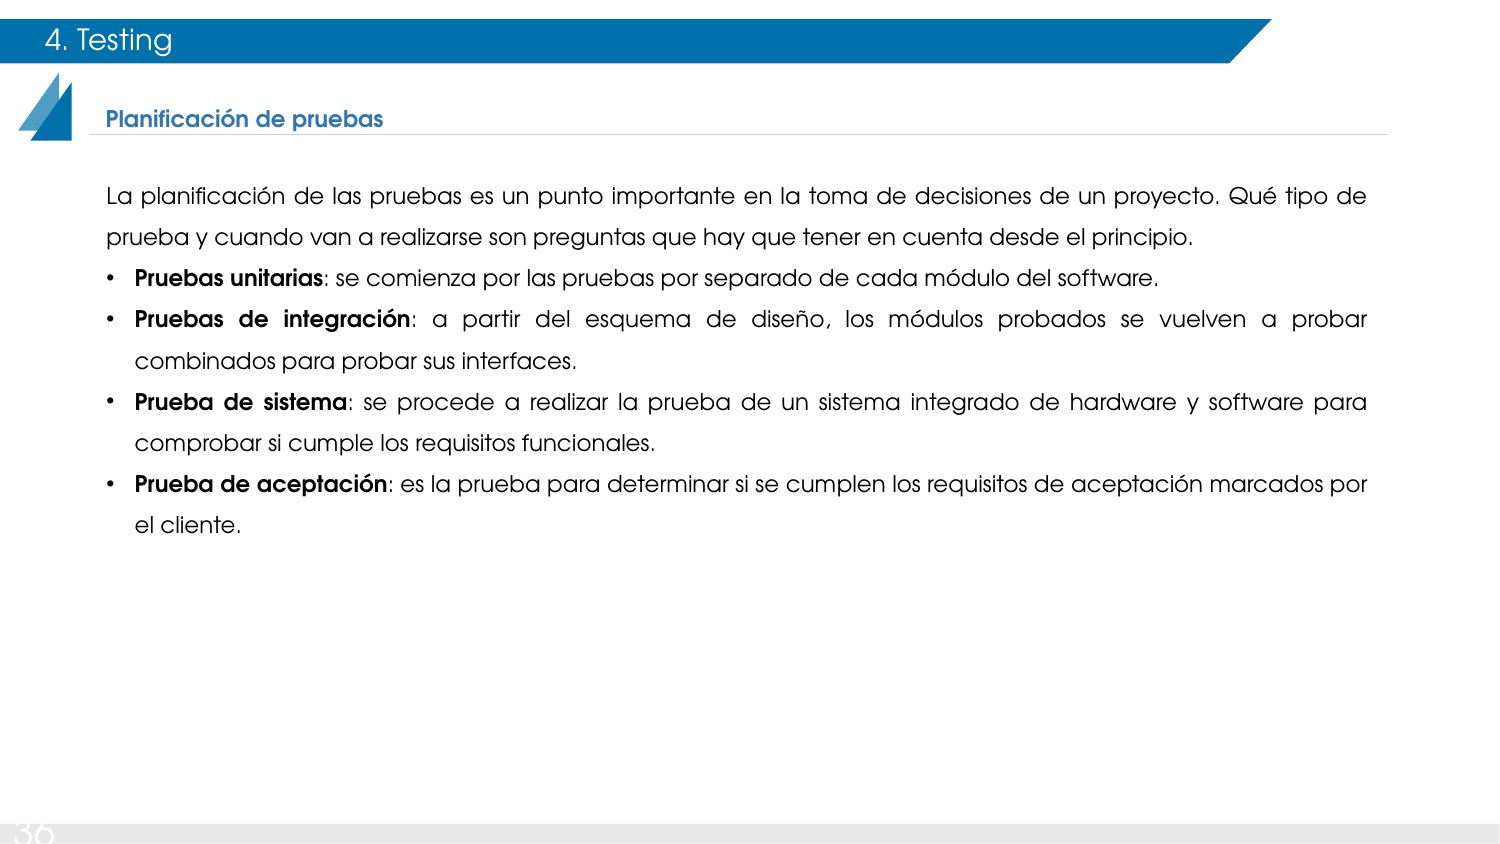

# 4. Testing

Planificación de pruebas
La planificación de las pruebas es un punto importante en la toma de decisiones de un proyecto. Qué tipo de prueba y cuando van a realizarse son preguntas que hay que tener en cuenta desde el principio.
Pruebas unitarias: se comienza por las pruebas por separado de cada módulo del software.
Pruebas de integración: a partir del esquema de diseño, los módulos probados se vuelven a probar combinados para probar sus interfaces.
Prueba de sistema: se procede a realizar la prueba de un sistema integrado de hardware y software para comprobar si cumple los requisitos funcionales.
Prueba de aceptación: es la prueba para determinar si se cumplen los requisitos de aceptación marcados por el cliente.

36